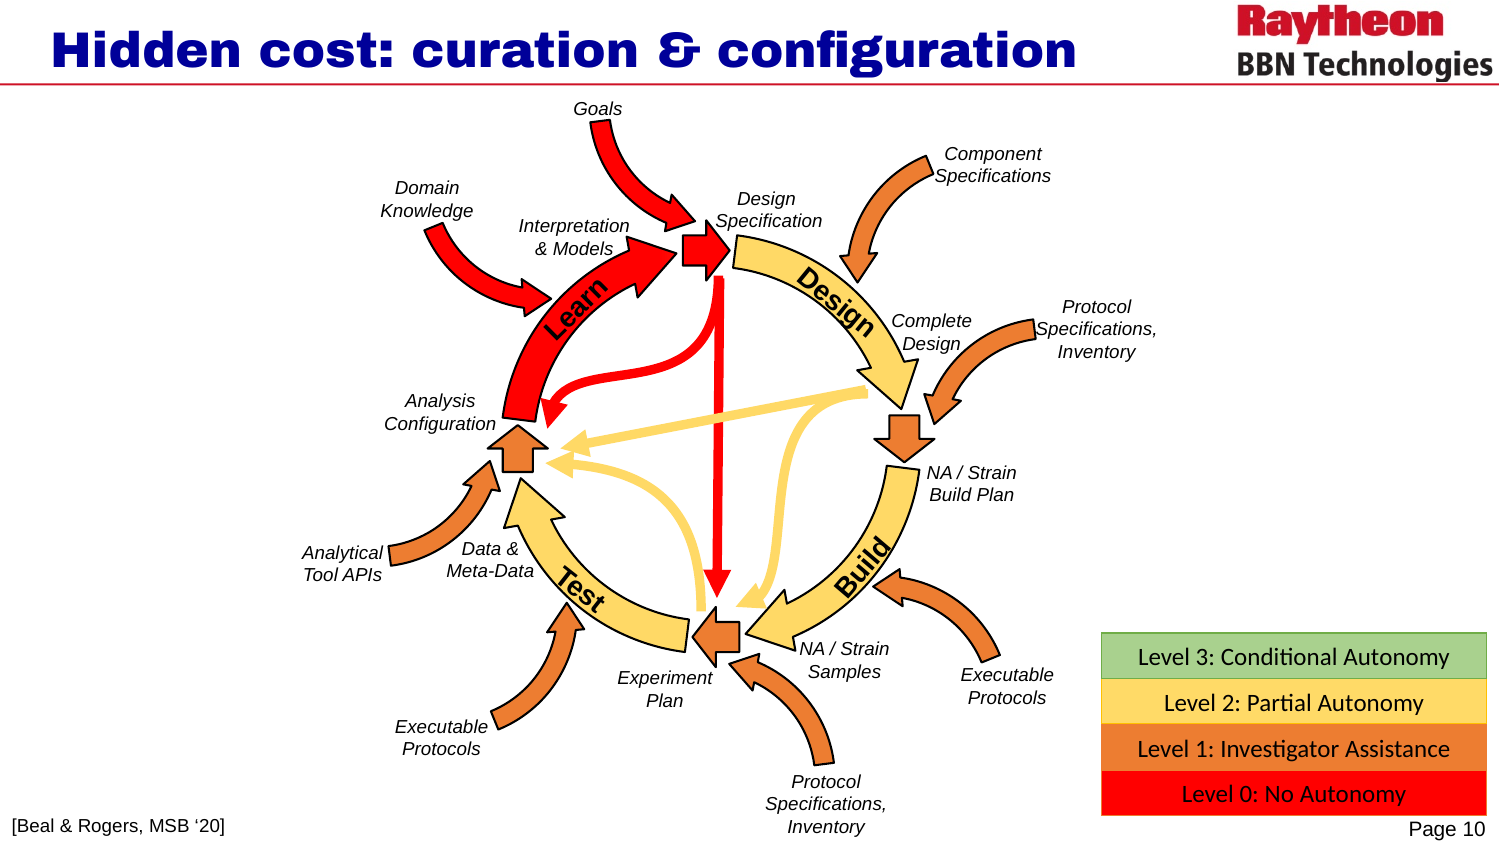

Goals
Component
Specifications

Domain
Knowledge
Design
Specification
Interpretation
& Models

Design
Learn
Protocol
Specifications,
Inventory
Complete
Design

Analysis
Configuration

NA / Strain
Build Plan

Data &
Meta-Data
Analytical
Tool APIs
Build
Test

NA / Strain
Samples

Executable
Protocols
Experiment
Plan
Executable
Protocols
Protocol
Specifications,
Inventory
# Hidden cost: curation & configuration
Level 3: Conditional Autonomy
Level 2: Partial Autonomy
Level 1: Investigator Assistance
Level 0: No Autonomy
[Beal & Rogers, MSB ‘20]